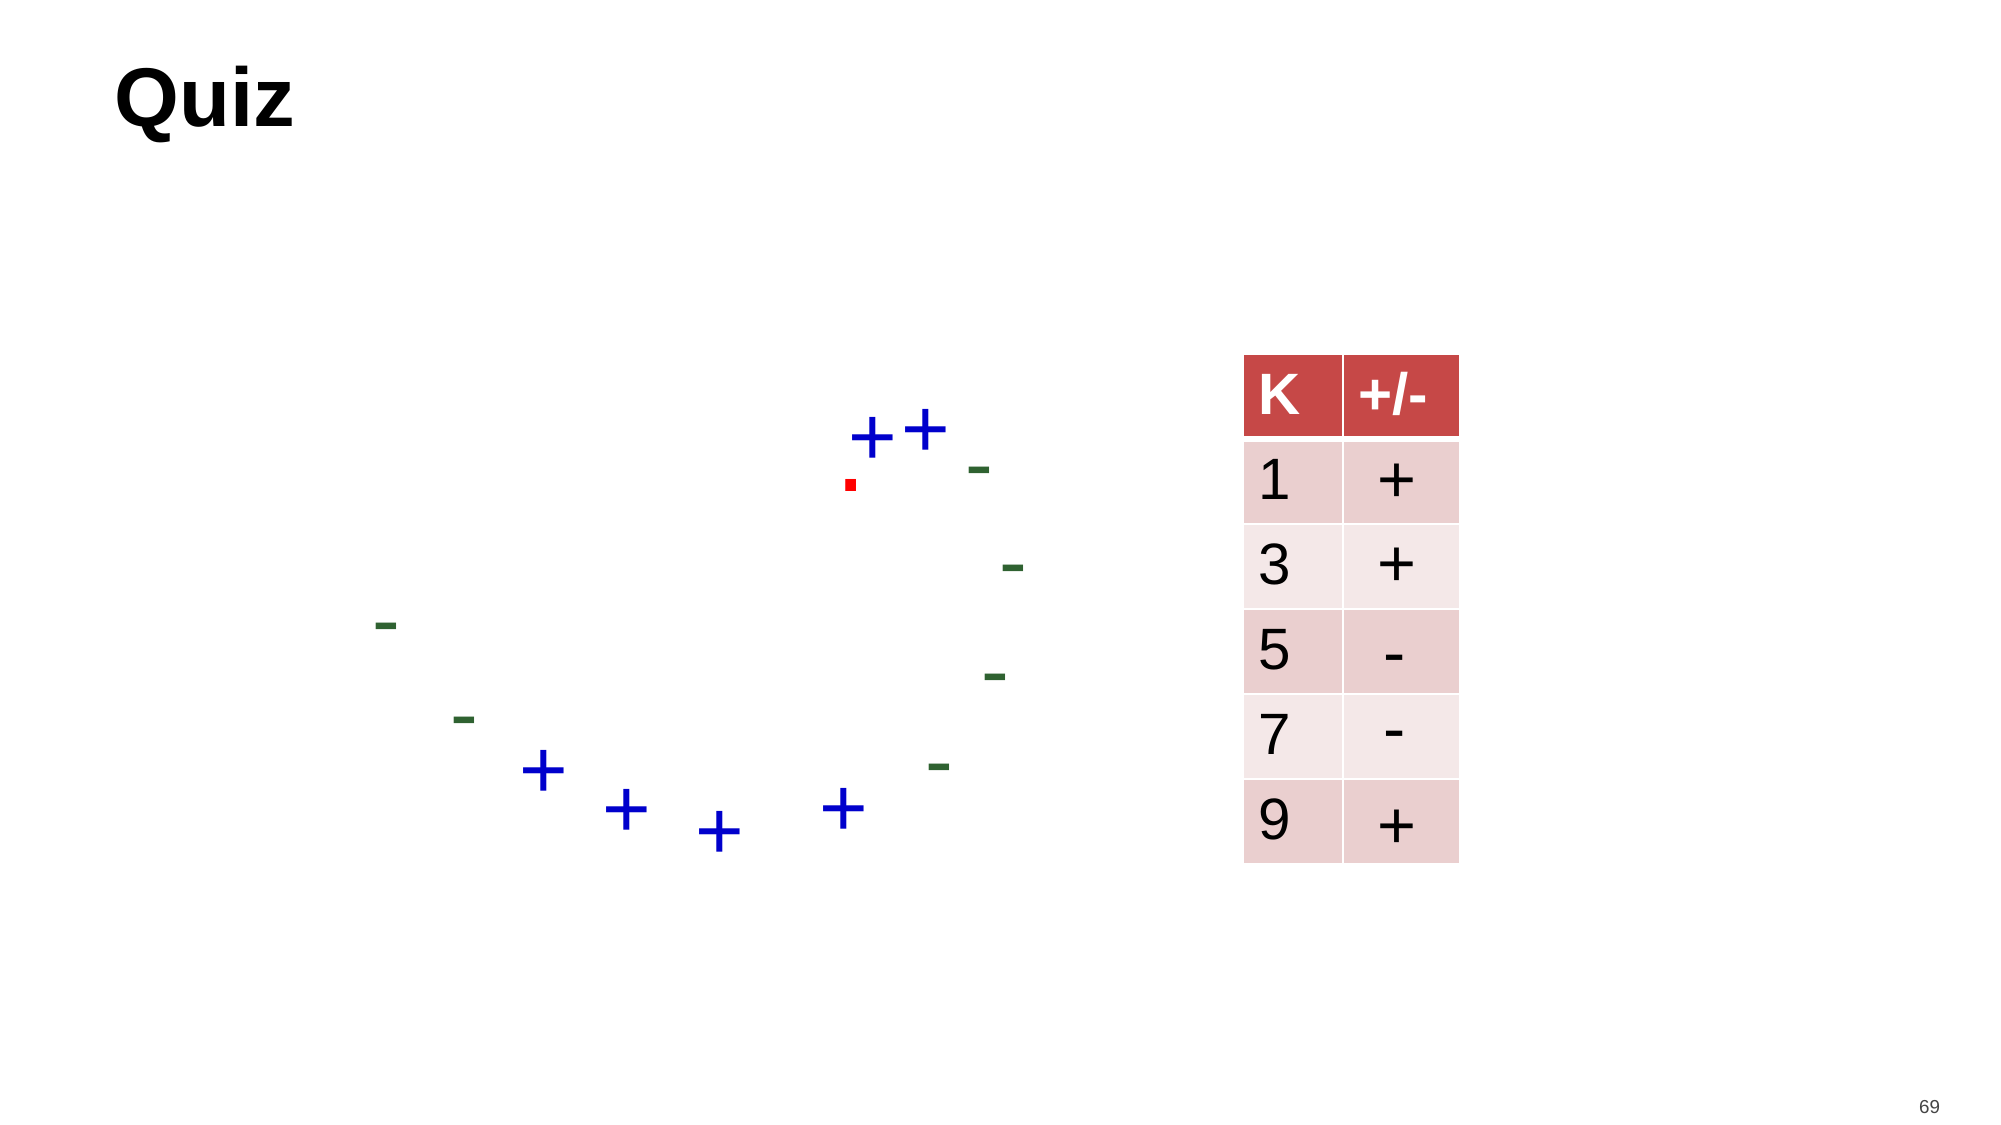

# Quiz
| K | +/- |
| --- | --- |
| 1 |  |
| 3 |  |
| 5 |  |
| 7 |  |
| 9 |  |
+
.
+
-
+
-
+
-
-
-
-
-
-
+
+
+
+
+
69